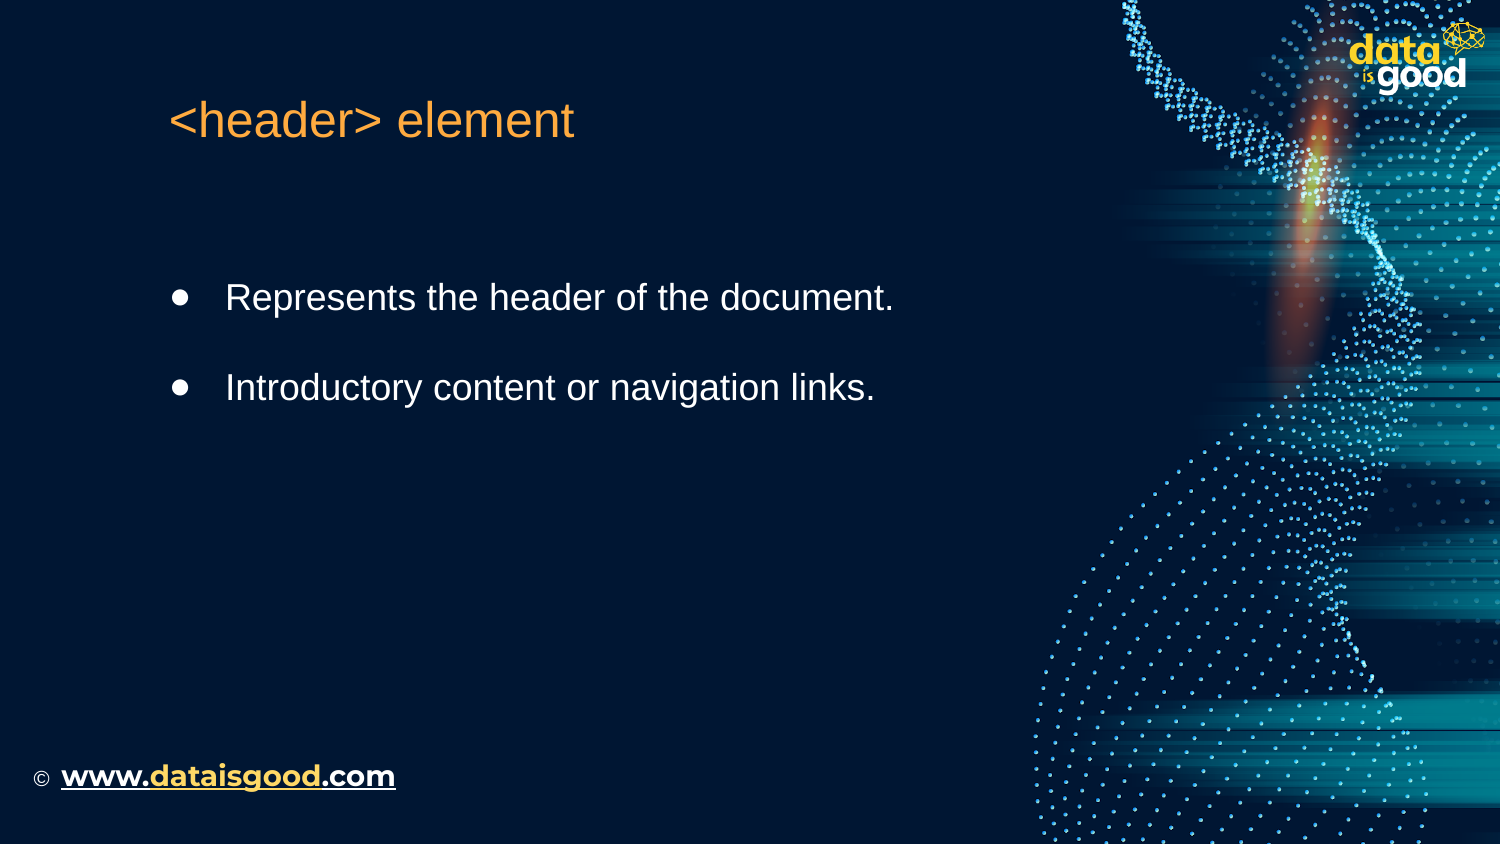

# <header> element
Represents the header of the document.
Introductory content or navigation links.